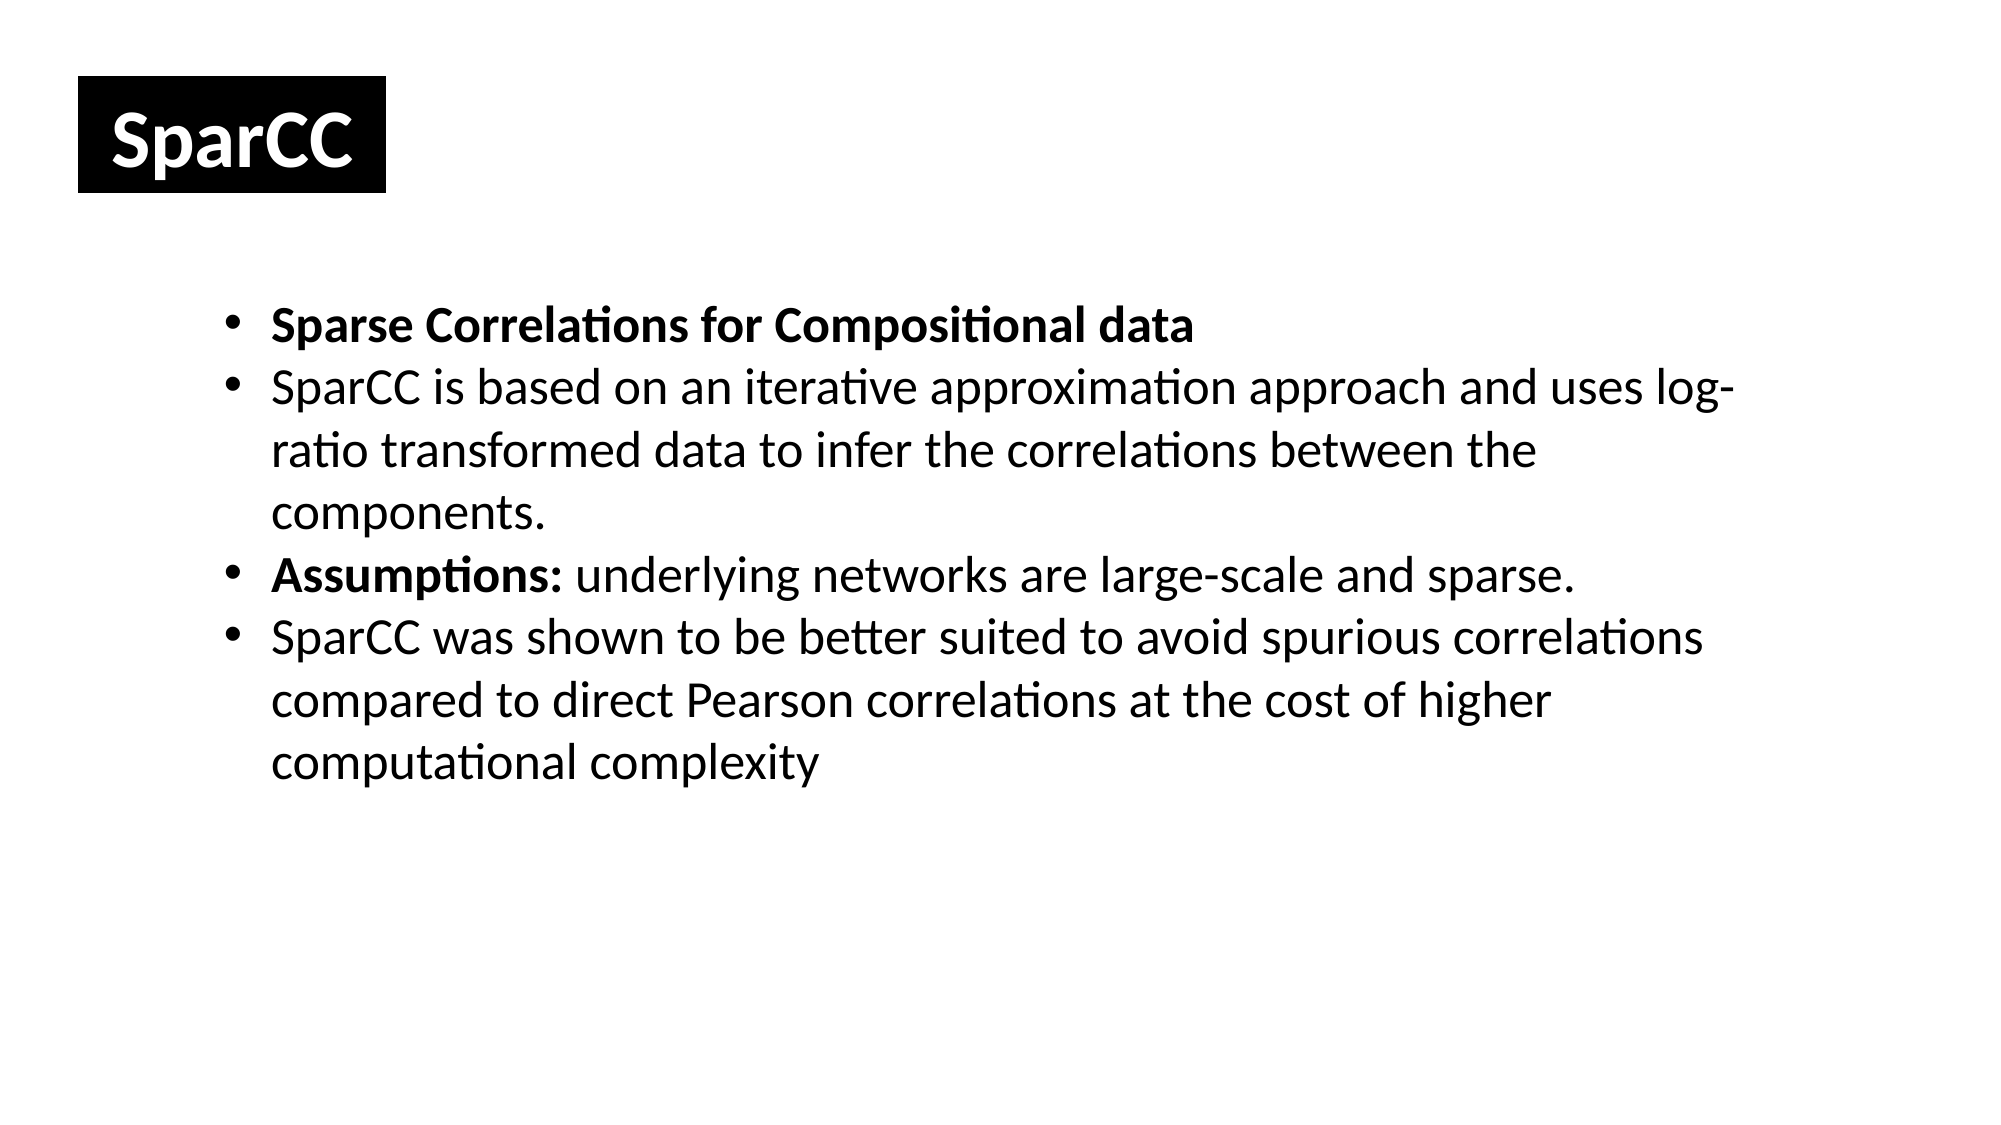

SparCC
Sparse Correlations for Compositional data
SparCC is based on an iterative approximation approach and uses log-ratio transformed data to infer the correlations between the components.
Assumptions: underlying networks are large-scale and sparse.
SparCC was shown to be better suited to avoid spurious correlations compared to direct Pearson correlations at the cost of higher computational complexity